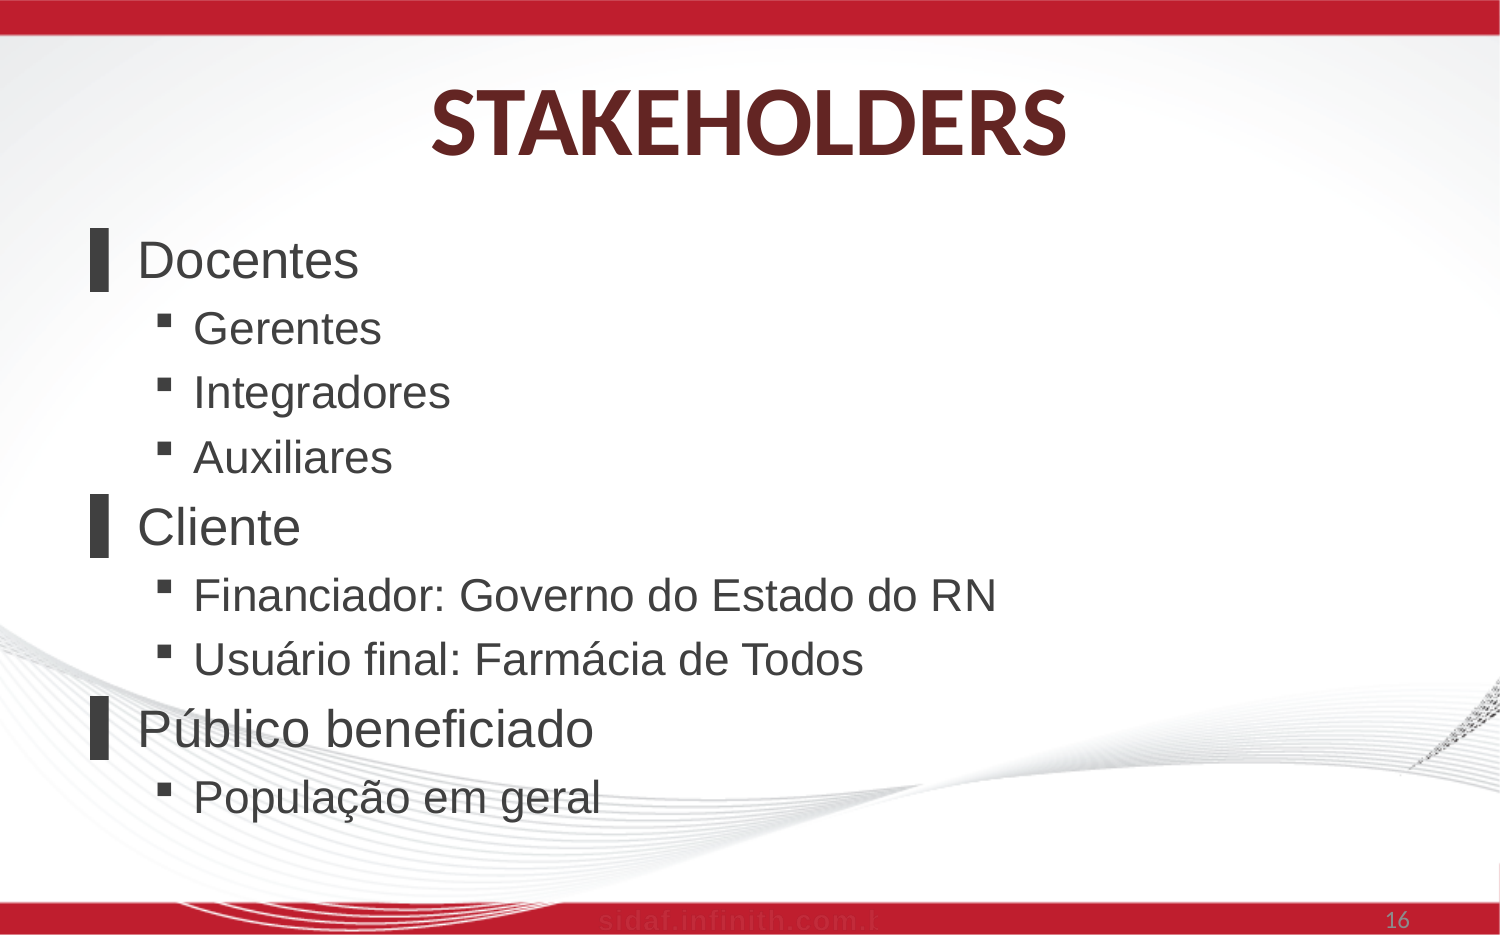

# Stakeholders
Docentes
Gerentes
Integradores
Auxiliares
Cliente
Financiador: Governo do Estado do RN
Usuário final: Farmácia de Todos
Público beneficiado
População em geral

16